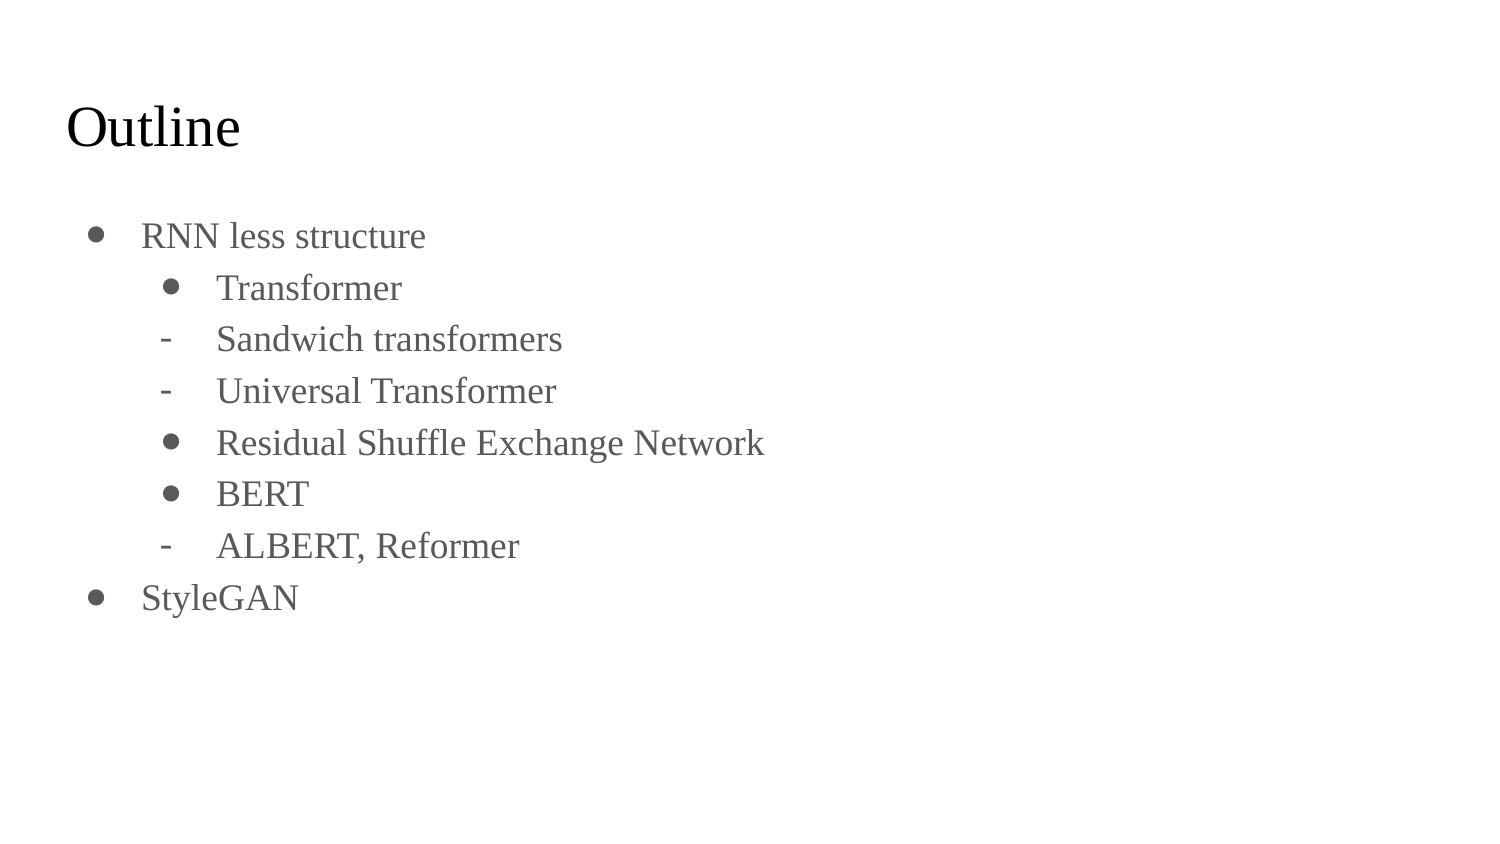

# Outline
RNN less structure
Transformer
Sandwich transformers
Universal Transformer
Residual Shuffle Exchange Network
BERT
ALBERT, Reformer
StyleGAN